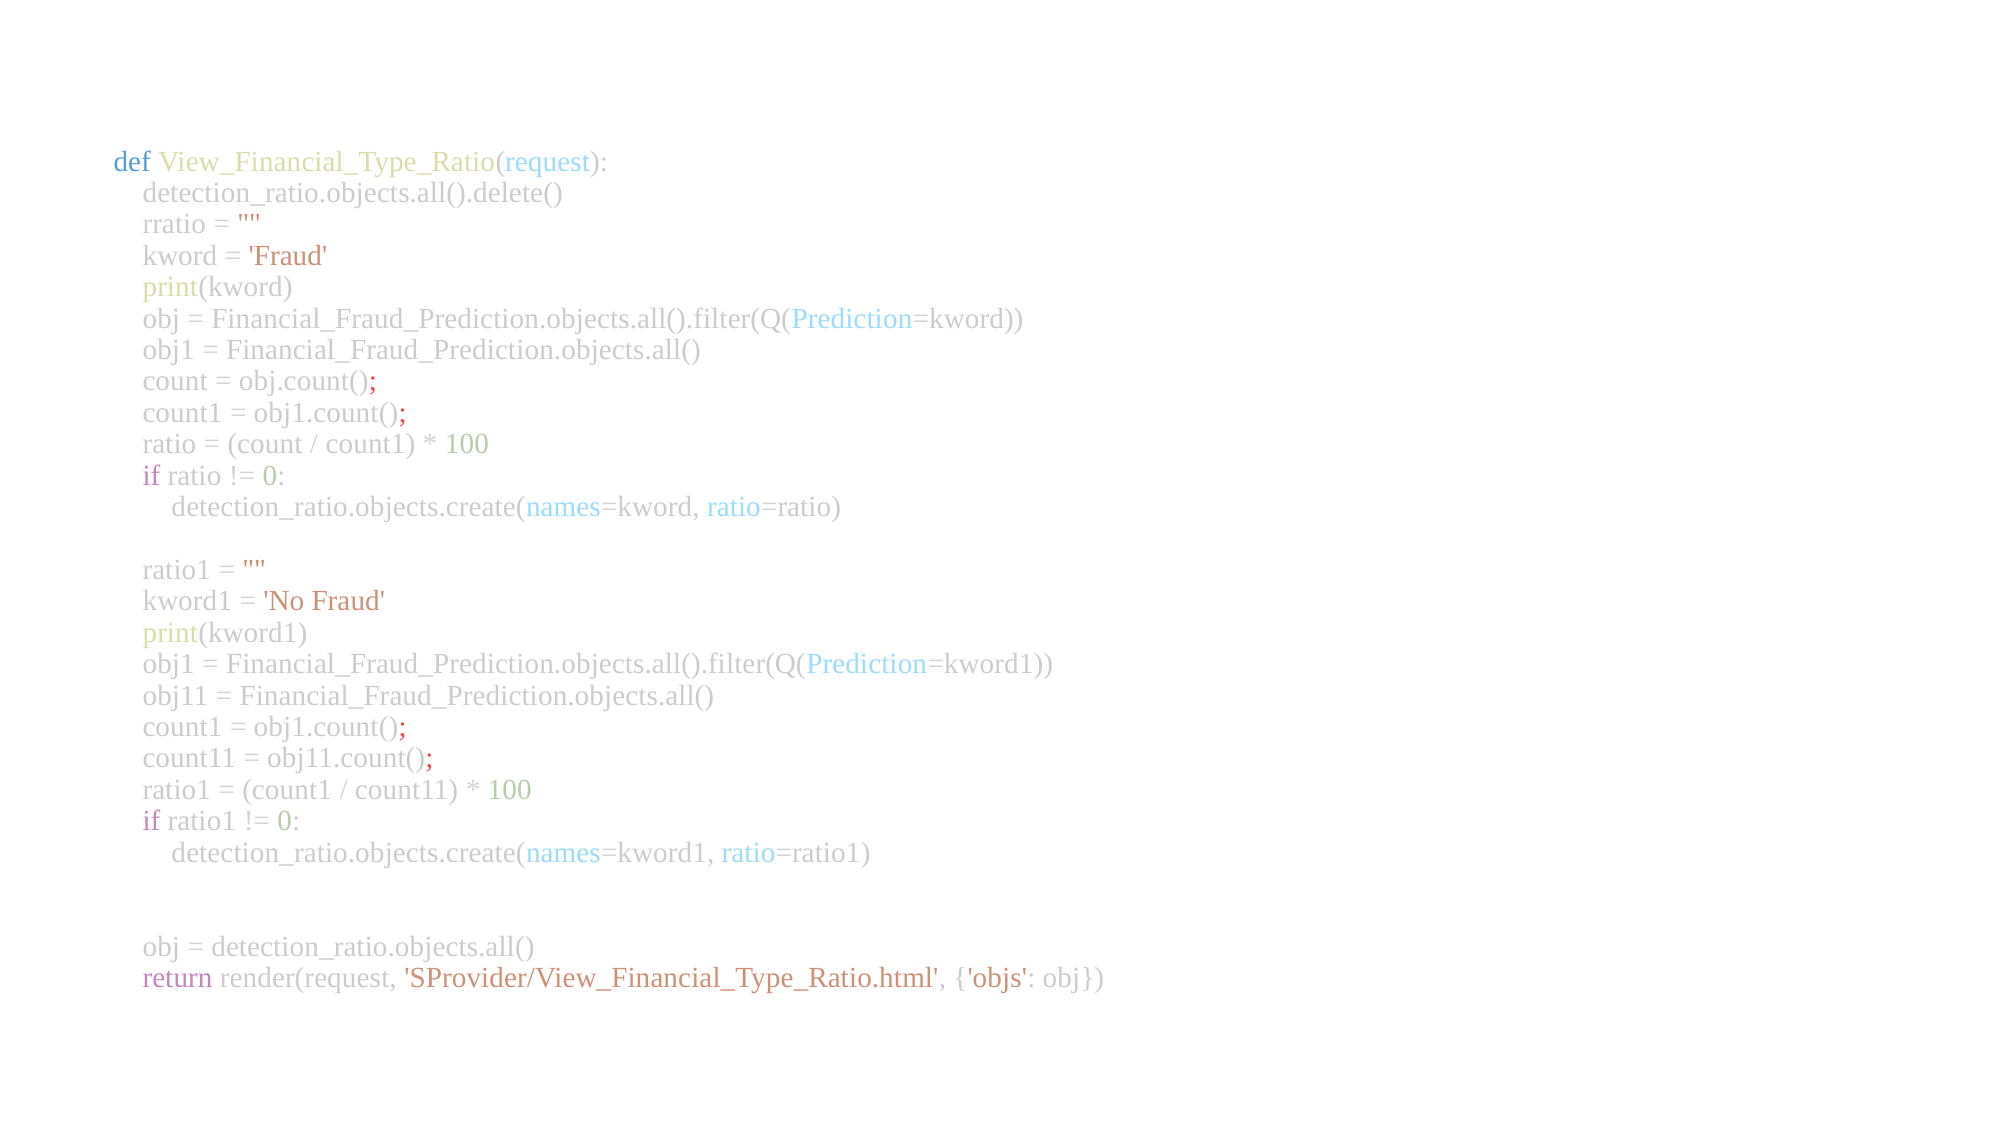

# def View_Financial_Type_Ratio(request):     detection_ratio.objects.all().delete()     rratio = ""     kword = 'Fraud'     print(kword)     obj = Financial_Fraud_Prediction.objects.all().filter(Q(Prediction=kword))     obj1 = Financial_Fraud_Prediction.objects.all()     count = obj.count();     count1 = obj1.count();     ratio = (count / count1) * 100     if ratio != 0:         detection_ratio.objects.create(names=kword, ratio=ratio)     ratio1 = ""     kword1 = 'No Fraud'     print(kword1)     obj1 = Financial_Fraud_Prediction.objects.all().filter(Q(Prediction=kword1))     obj11 = Financial_Fraud_Prediction.objects.all()     count1 = obj1.count();     count11 = obj11.count();     ratio1 = (count1 / count11) * 100     if ratio1 != 0:         detection_ratio.objects.create(names=kword1, ratio=ratio1)     obj = detection_ratio.objects.all()     return render(request, 'SProvider/View_Financial_Type_Ratio.html', {'objs': obj})